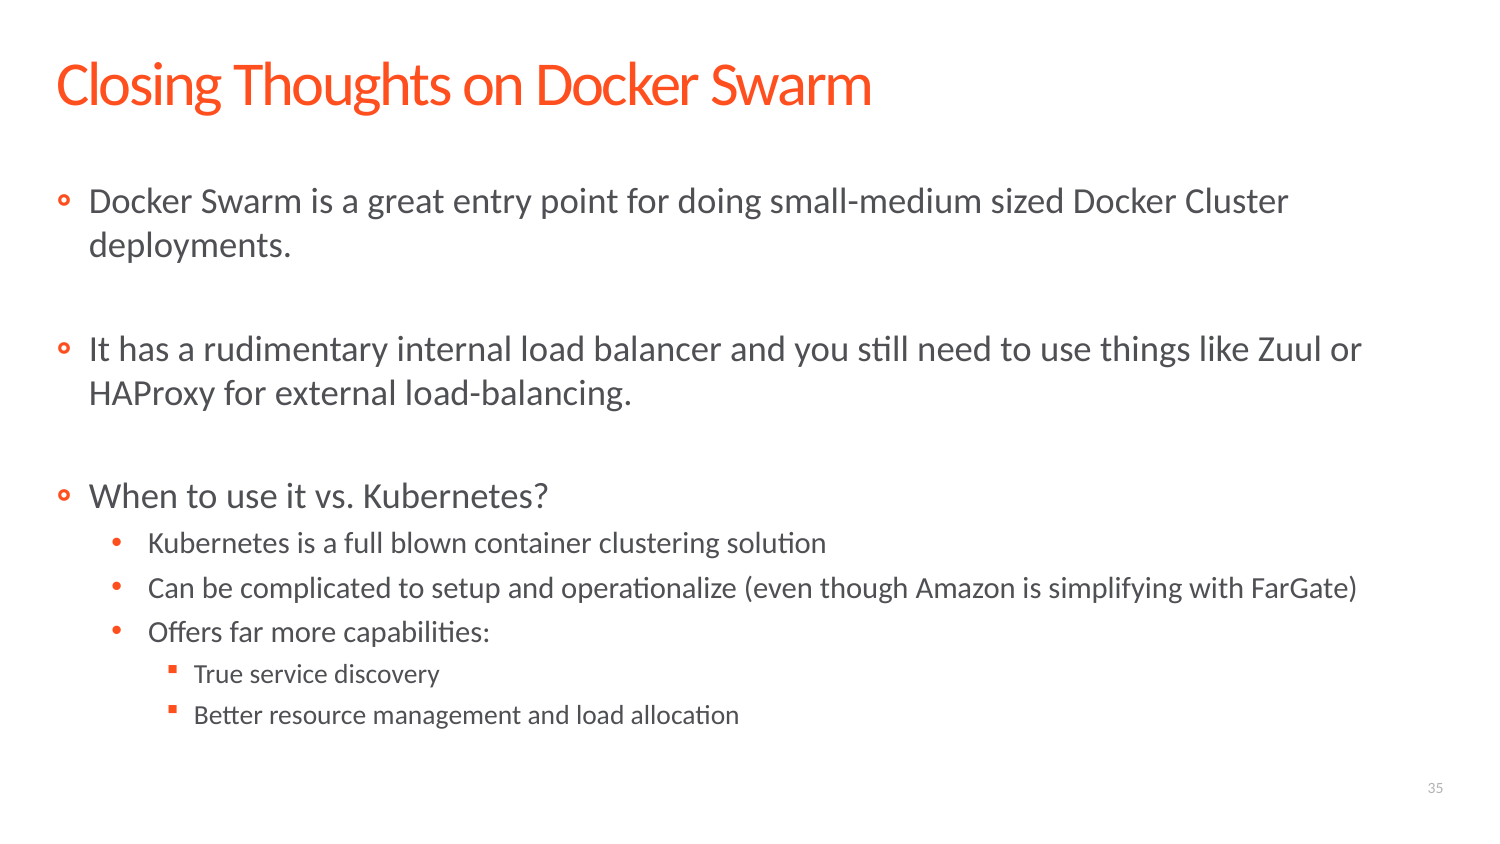

# Closing Thoughts on Docker Swarm
Docker Swarm is a great entry point for doing small-medium sized Docker Cluster deployments.
It has a rudimentary internal load balancer and you still need to use things like Zuul or HAProxy for external load-balancing.
When to use it vs. Kubernetes?
Kubernetes is a full blown container clustering solution
Can be complicated to setup and operationalize (even though Amazon is simplifying with FarGate)
Offers far more capabilities:
True service discovery
Better resource management and load allocation
35